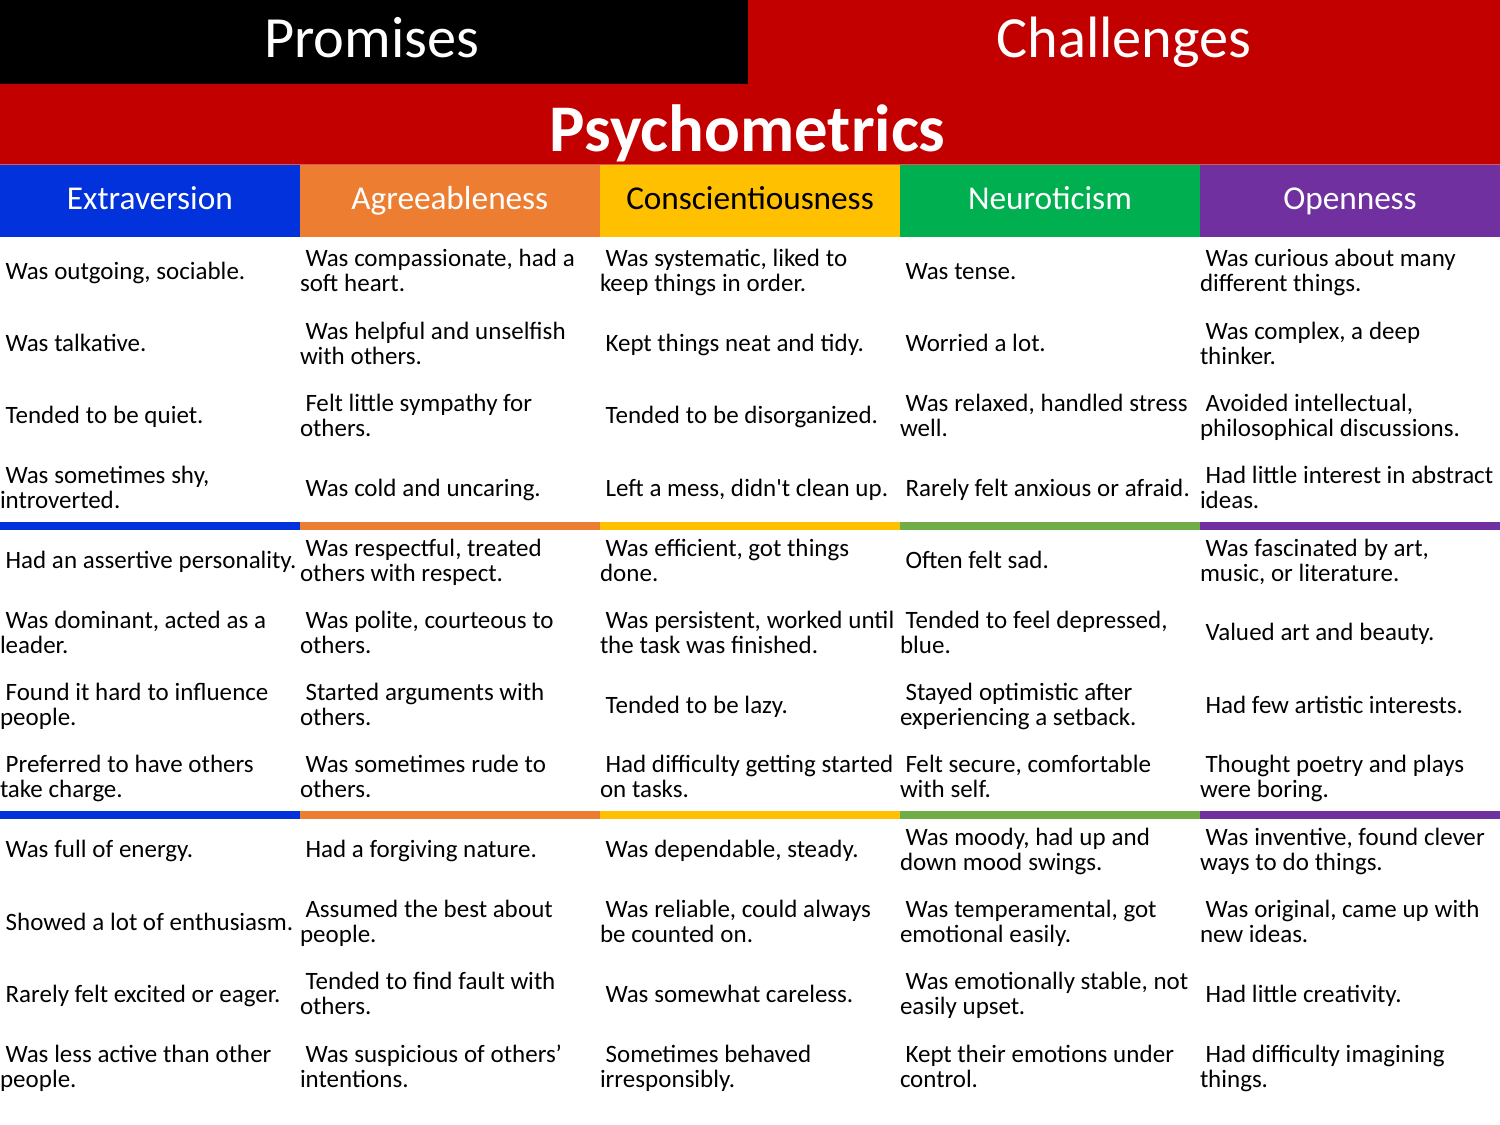

| Promises | Challenges |
| --- | --- |
Psychometrics
| Extraversion | Agreeableness | Conscientiousness | Neuroticism | Openness |
| --- | --- | --- | --- | --- |
| Was outgoing, sociable. | Was compassionate, had a soft heart. | Was systematic, liked to keep things in order. | Was tense. | Was curious about many different things. |
| Was talkative. | Was helpful and unselfish with others. | Kept things neat and tidy. | Worried a lot. | Was complex, a deep thinker. |
| Tended to be quiet. | Felt little sympathy for others. | Tended to be disorganized. | Was relaxed, handled stress well. | Avoided intellectual, philosophical discussions. |
| Was sometimes shy, introverted. | Was cold and uncaring. | Left a mess, didn't clean up. | Rarely felt anxious or afraid. | Had little interest in abstract ideas. |
| Had an assertive personality. | Was respectful, treated others with respect. | Was efficient, got things done. | Often felt sad. | Was fascinated by art, music, or literature. |
| Was dominant, acted as a leader. | Was polite, courteous to others. | Was persistent, worked until the task was finished. | Tended to feel depressed, blue. | Valued art and beauty. |
| Found it hard to influence people. | Started arguments with others. | Tended to be lazy. | Stayed optimistic after experiencing a setback. | Had few artistic interests. |
| Preferred to have others take charge. | Was sometimes rude to others. | Had difficulty getting started on tasks. | Felt secure, comfortable with self. | Thought poetry and plays were boring. |
| Was full of energy. | Had a forgiving nature. | Was dependable, steady. | Was moody, had up and down mood swings. | Was inventive, found clever ways to do things. |
| Showed a lot of enthusiasm. | Assumed the best about people. | Was reliable, could always be counted on. | Was temperamental, got emotional easily. | Was original, came up with new ideas. |
| Rarely felt excited or eager. | Tended to find fault with others. | Was somewhat careless. | Was emotionally stable, not easily upset. | Had little creativity. |
| Was less active than other people. | Was suspicious of others’ intentions. | Sometimes behaved irresponsibly. | Kept their emotions under control. | Had difficulty imagining things. |